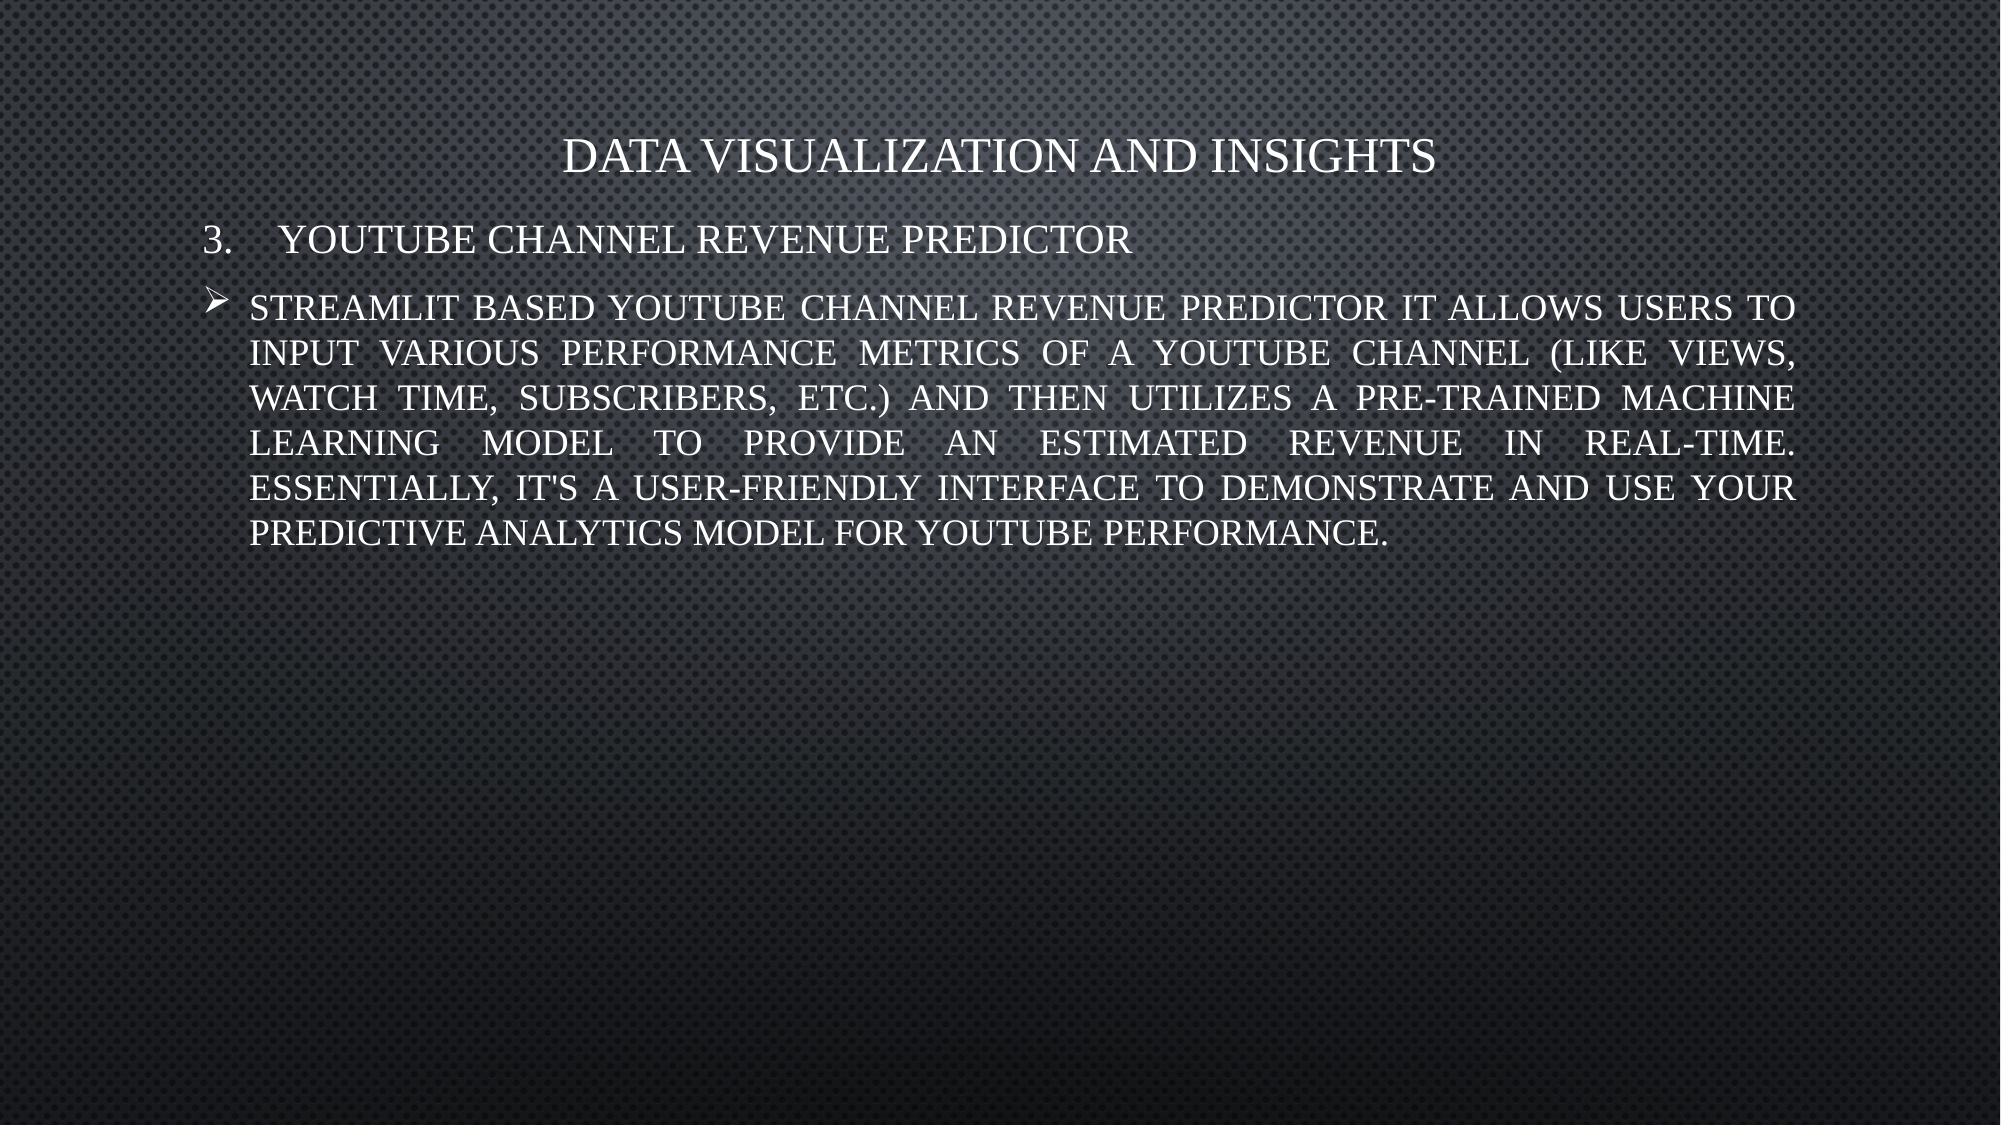

# DATA VISUALIZATION AND INSIGHTS
Youtube channel revenue predictor
Streamlit based YouTube channel revenue predictor It allows users to input various performance metrics of a YouTube channel (like views, watch time, subscribers, etc.) and then utilizes a pre-trained machine learning model to provide an estimated revenue in real-time. Essentially, it's a user-friendly interface to demonstrate and use your predictive analytics model for YouTube performance.